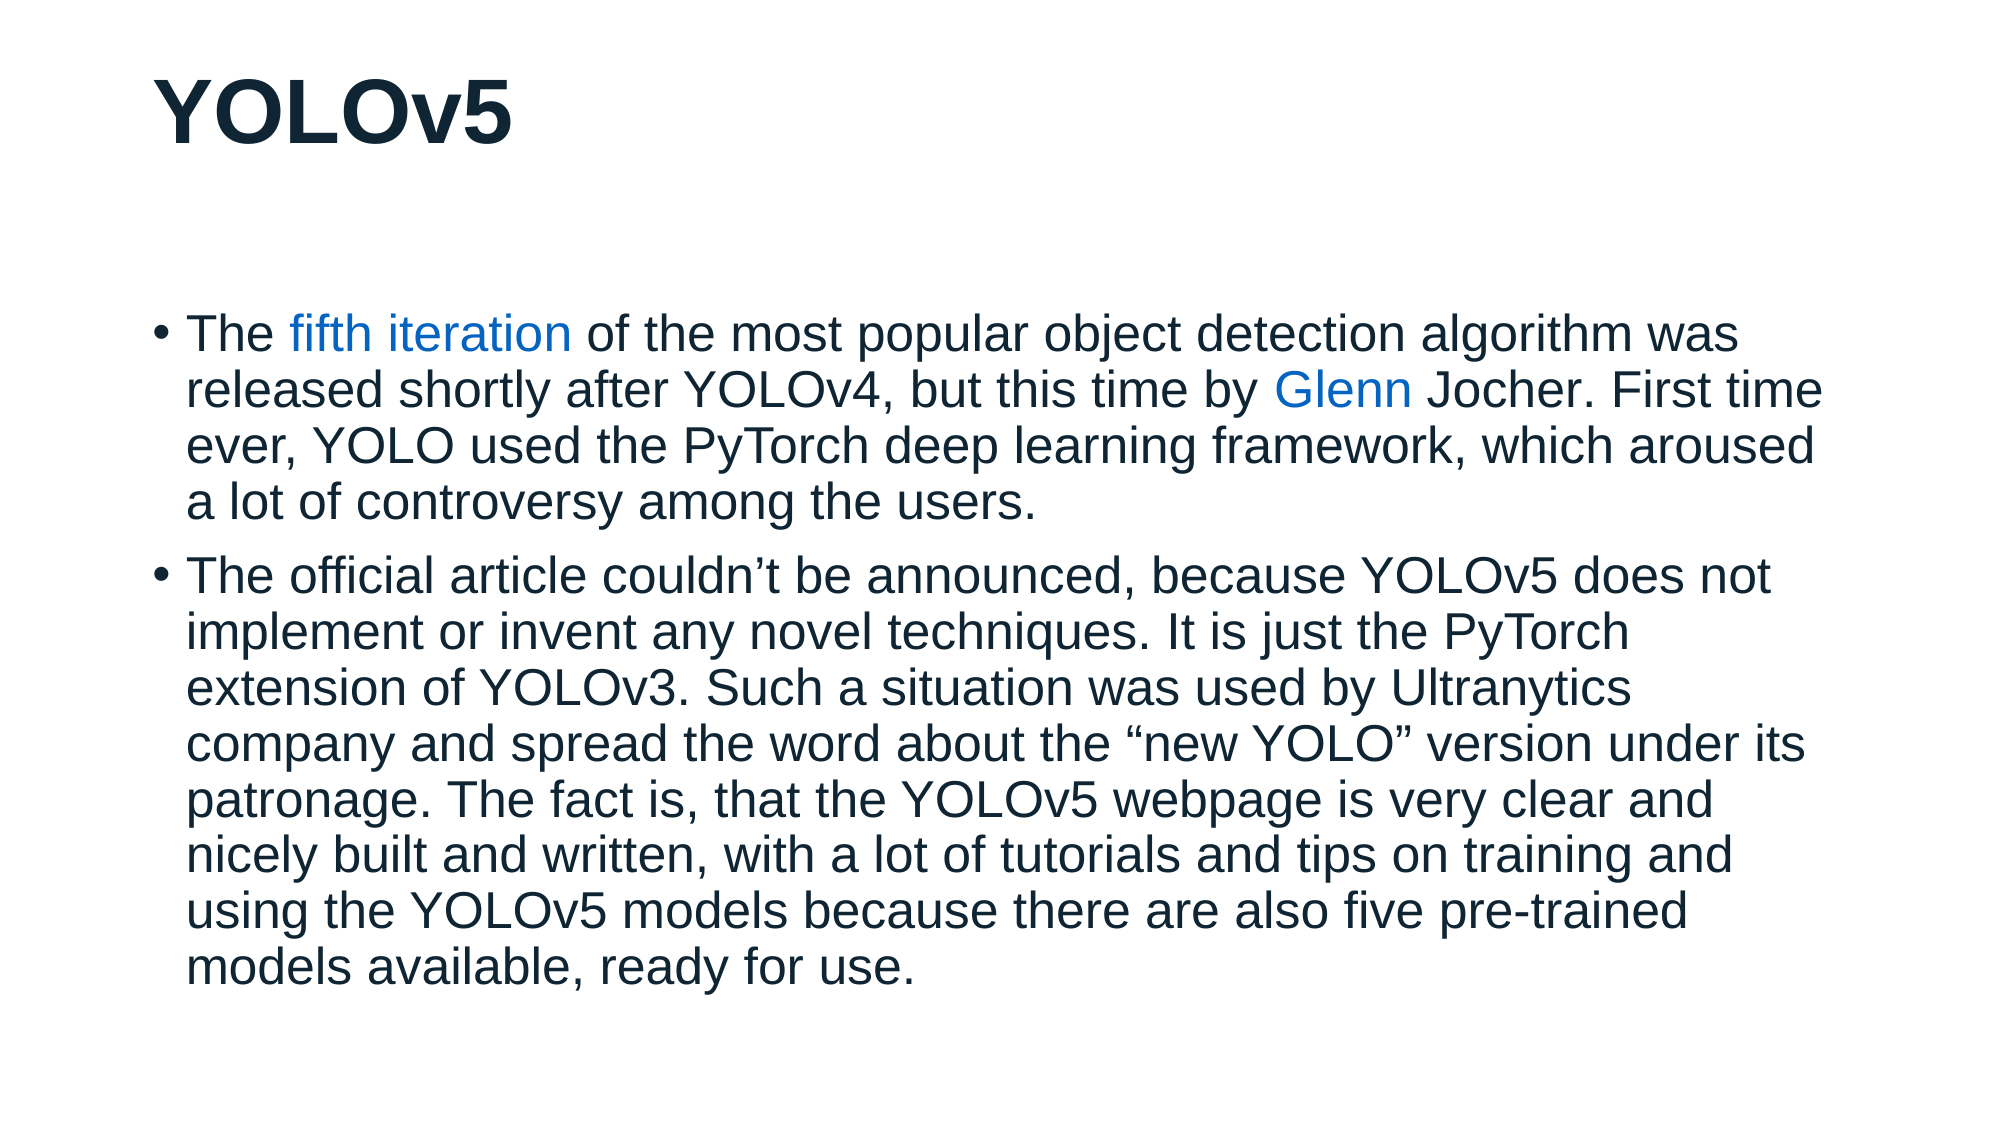

# YOLOv5
The fifth iteration of the most popular object detection algorithm was released shortly after YOLOv4, but this time by Glenn Jocher. First time ever, YOLO used the PyTorch deep learning framework, which aroused a lot of controversy among the users.
The official article couldn’t be announced, because YOLOv5 does not implement or invent any novel techniques. It is just the PyTorch extension of YOLOv3. Such a situation was used by Ultranytics company and spread the word about the “new YOLO” version under its patronage. The fact is, that the YOLOv5 webpage is very clear and nicely built and written, with a lot of tutorials and tips on training and using the YOLOv5 models because there are also five pre-trained models available, ready for use.